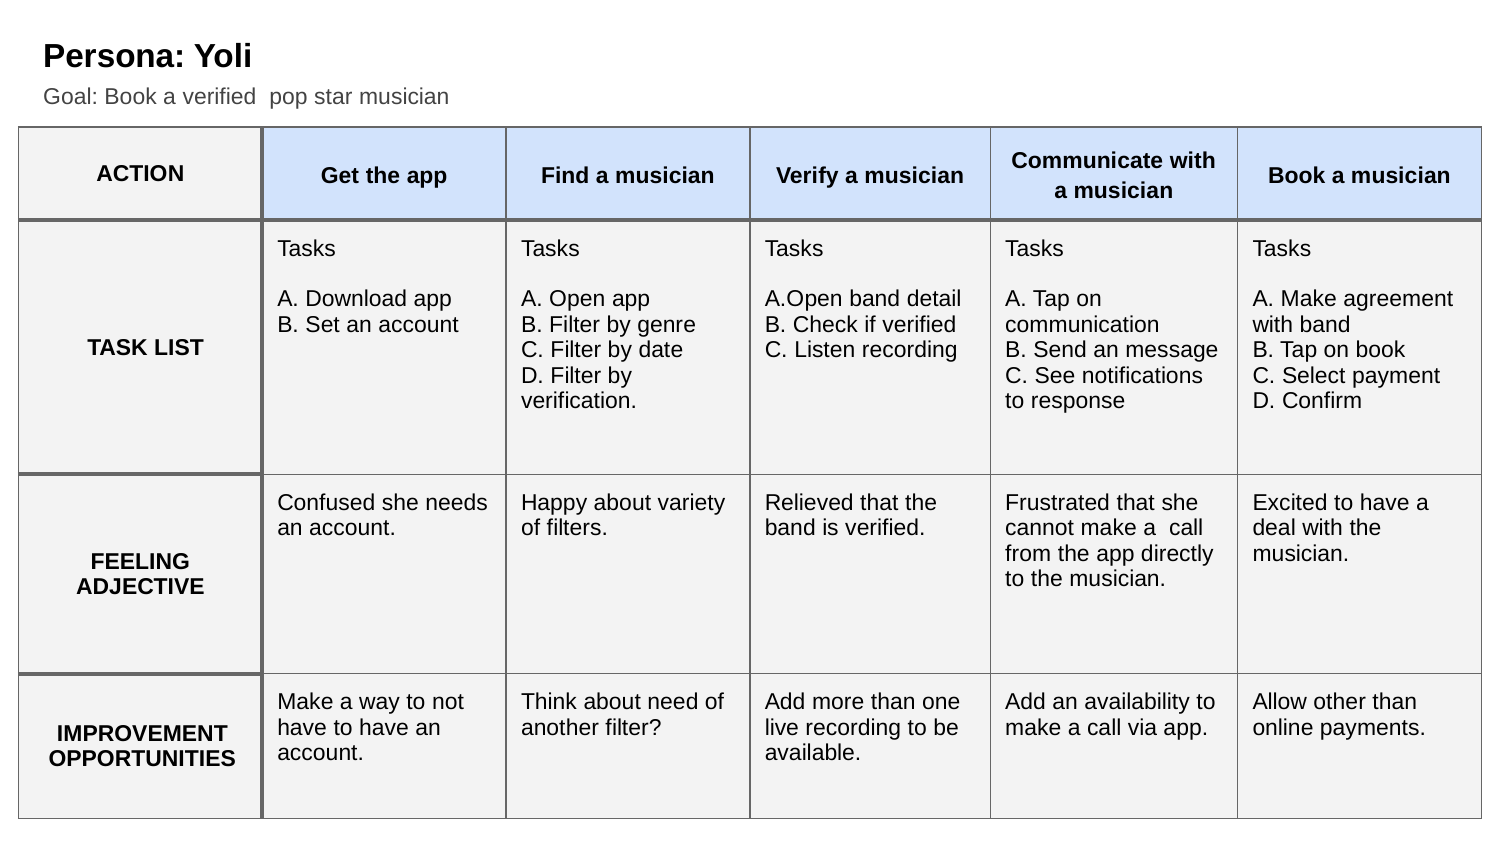

Persona: Yoli
Goal: Book a verified  pop star musician
| ACTION | Get the app | Find a musician | Verify a musician | Communicate with a musician | Book a musician |
| --- | --- | --- | --- | --- | --- |
| TASK LIST | Tasks A. Download app B. Set an account | Tasks A. Open app B. Filter by genre C. Filter by date D. Filter by verification. | Tasks A.Open band detail B. Check if verified C. Listen recording | Tasks A. Tap on communication B. Send an message C. See notifications to response | Tasks A. Make agreement with band B. Tap on book C. Select payment D. Confirm |
| FEELING ADJECTIVE | Confused she needs an account. | Happy about variety of filters. | Relieved that the band is verified. | Frustrated that she cannot make a call from the app directly to the musician. | Excited to have a deal with the musician. |
| IMPROVEMENT OPPORTUNITIES | Make a way to not have to have an account. | Think about need of another filter? | Add more than one live recording to be available. | Add an availability to make a call via app. | Allow other than online payments. |